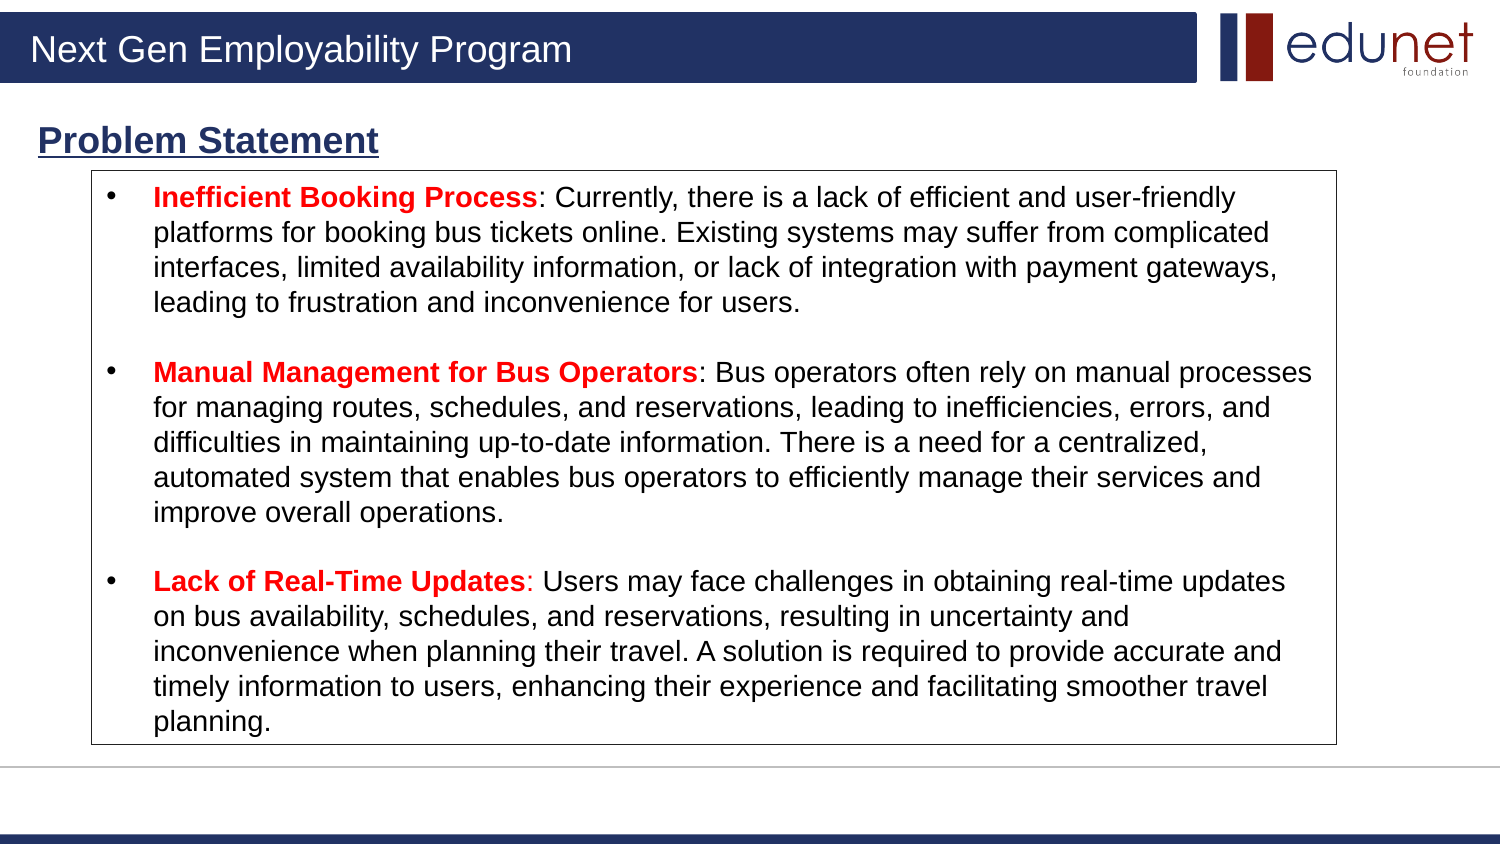

Problem Statement
Inefficient Booking Process: Currently, there is a lack of efficient and user-friendly platforms for booking bus tickets online. Existing systems may suffer from complicated interfaces, limited availability information, or lack of integration with payment gateways, leading to frustration and inconvenience for users.

Manual Management for Bus Operators: Bus operators often rely on manual processes for managing routes, schedules, and reservations, leading to inefficiencies, errors, and difficulties in maintaining up-to-date information. There is a need for a centralized, automated system that enables bus operators to efficiently manage their services and improve overall operations.

Lack of Real-Time Updates: Users may face challenges in obtaining real-time updates on bus availability, schedules, and reservations, resulting in uncertainty and inconvenience when planning their travel. A solution is required to provide accurate and timely information to users, enhancing their experience and facilitating smoother travel planning.